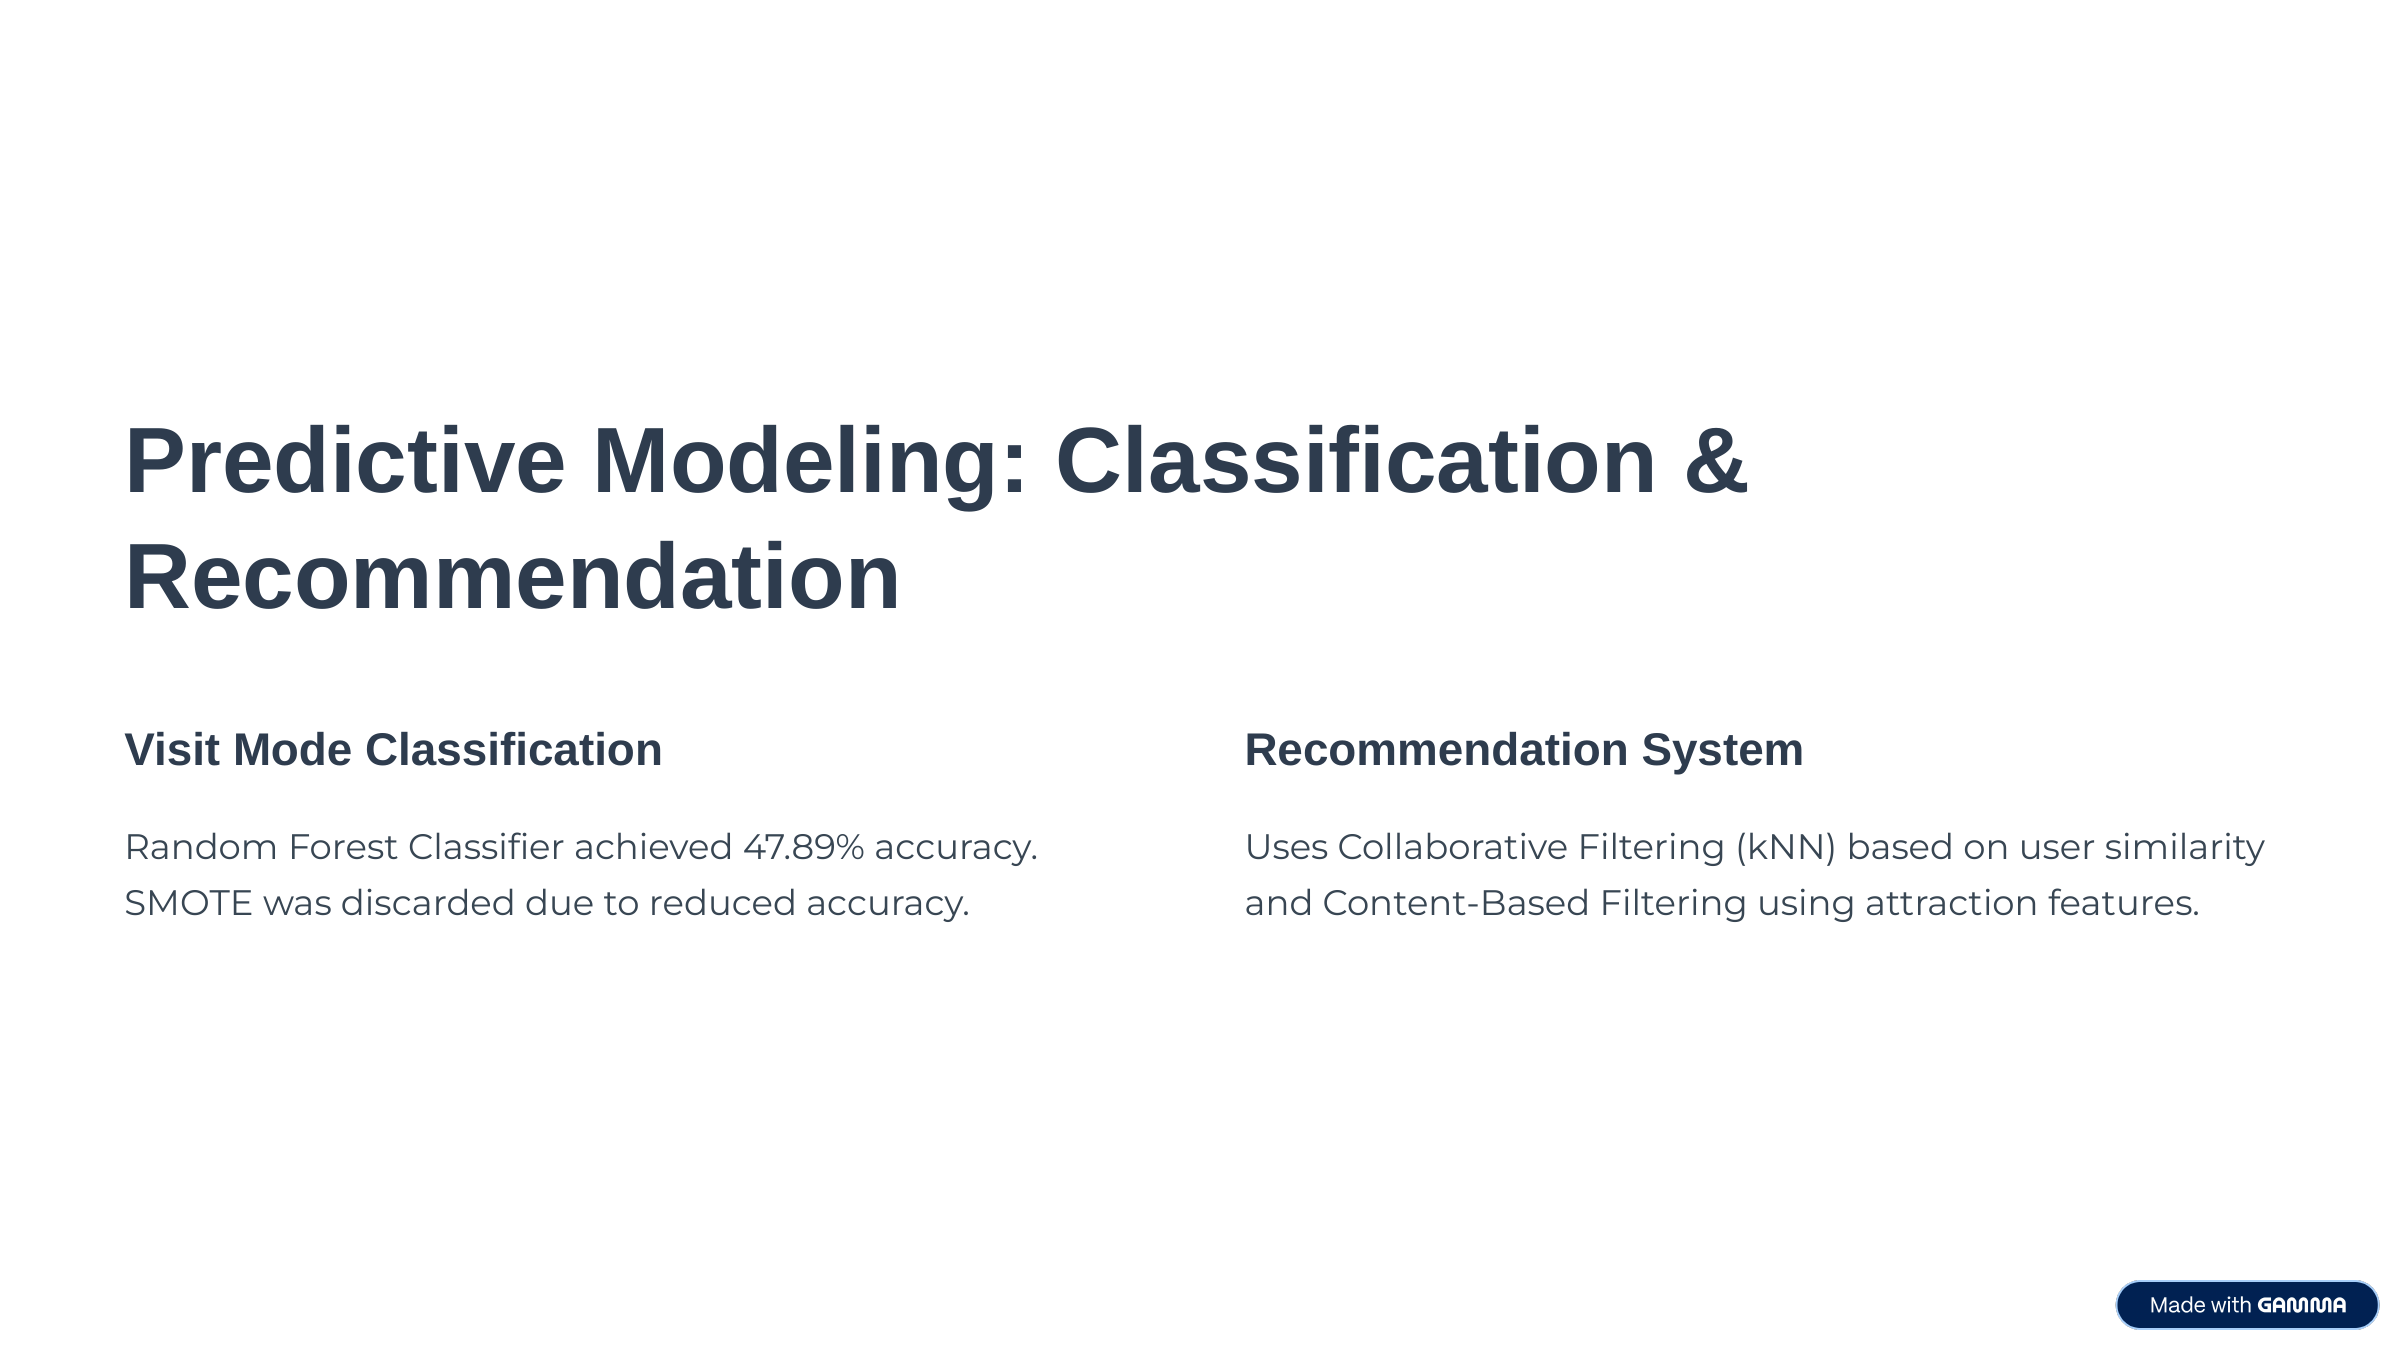

Predictive Modeling: Classification & Recommendation
Visit Mode Classification
Recommendation System
Random Forest Classifier achieved 47.89% accuracy. SMOTE was discarded due to reduced accuracy.
Uses Collaborative Filtering (kNN) based on user similarity and Content-Based Filtering using attraction features.